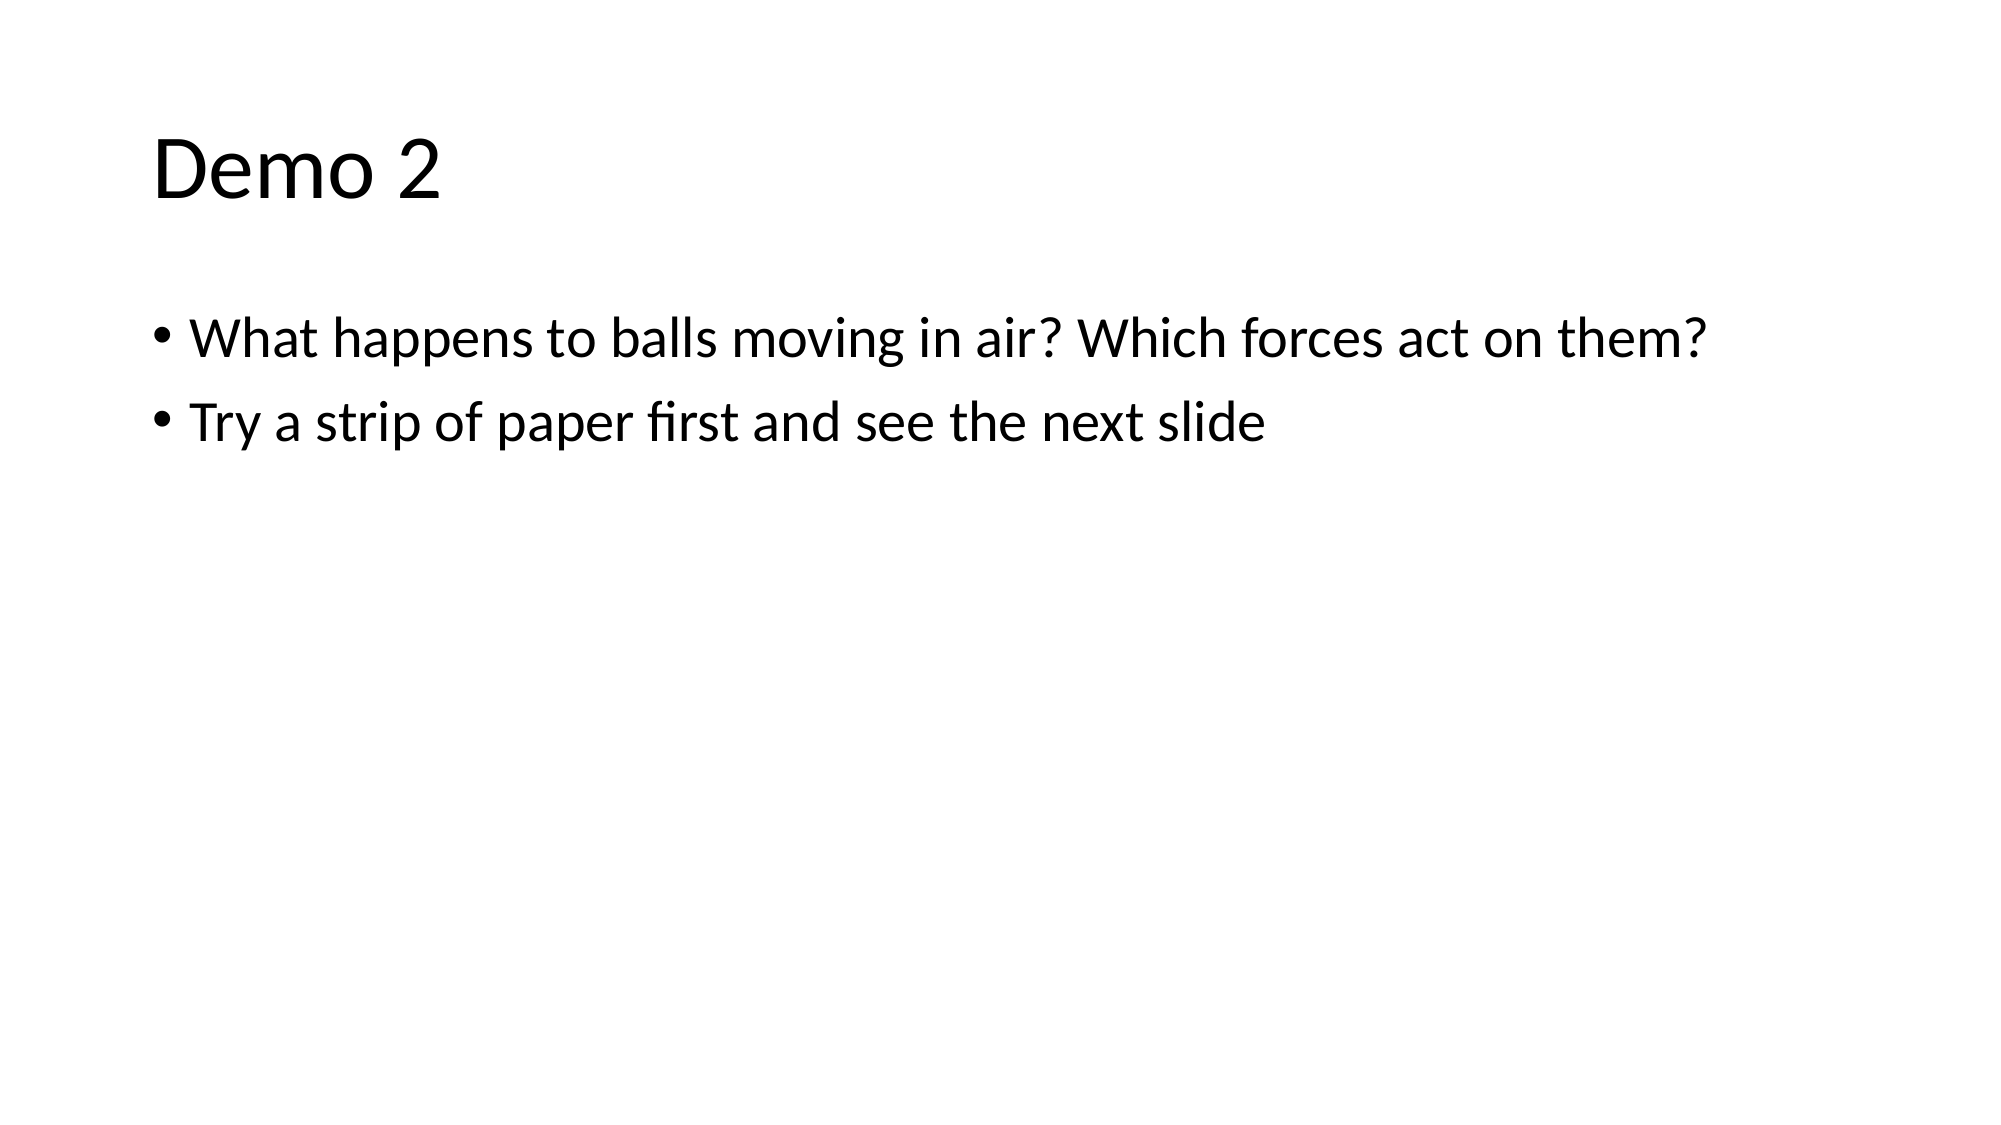

# Demo 2
What happens to balls moving in air? Which forces act on them?
Try a strip of paper first and see the next slide